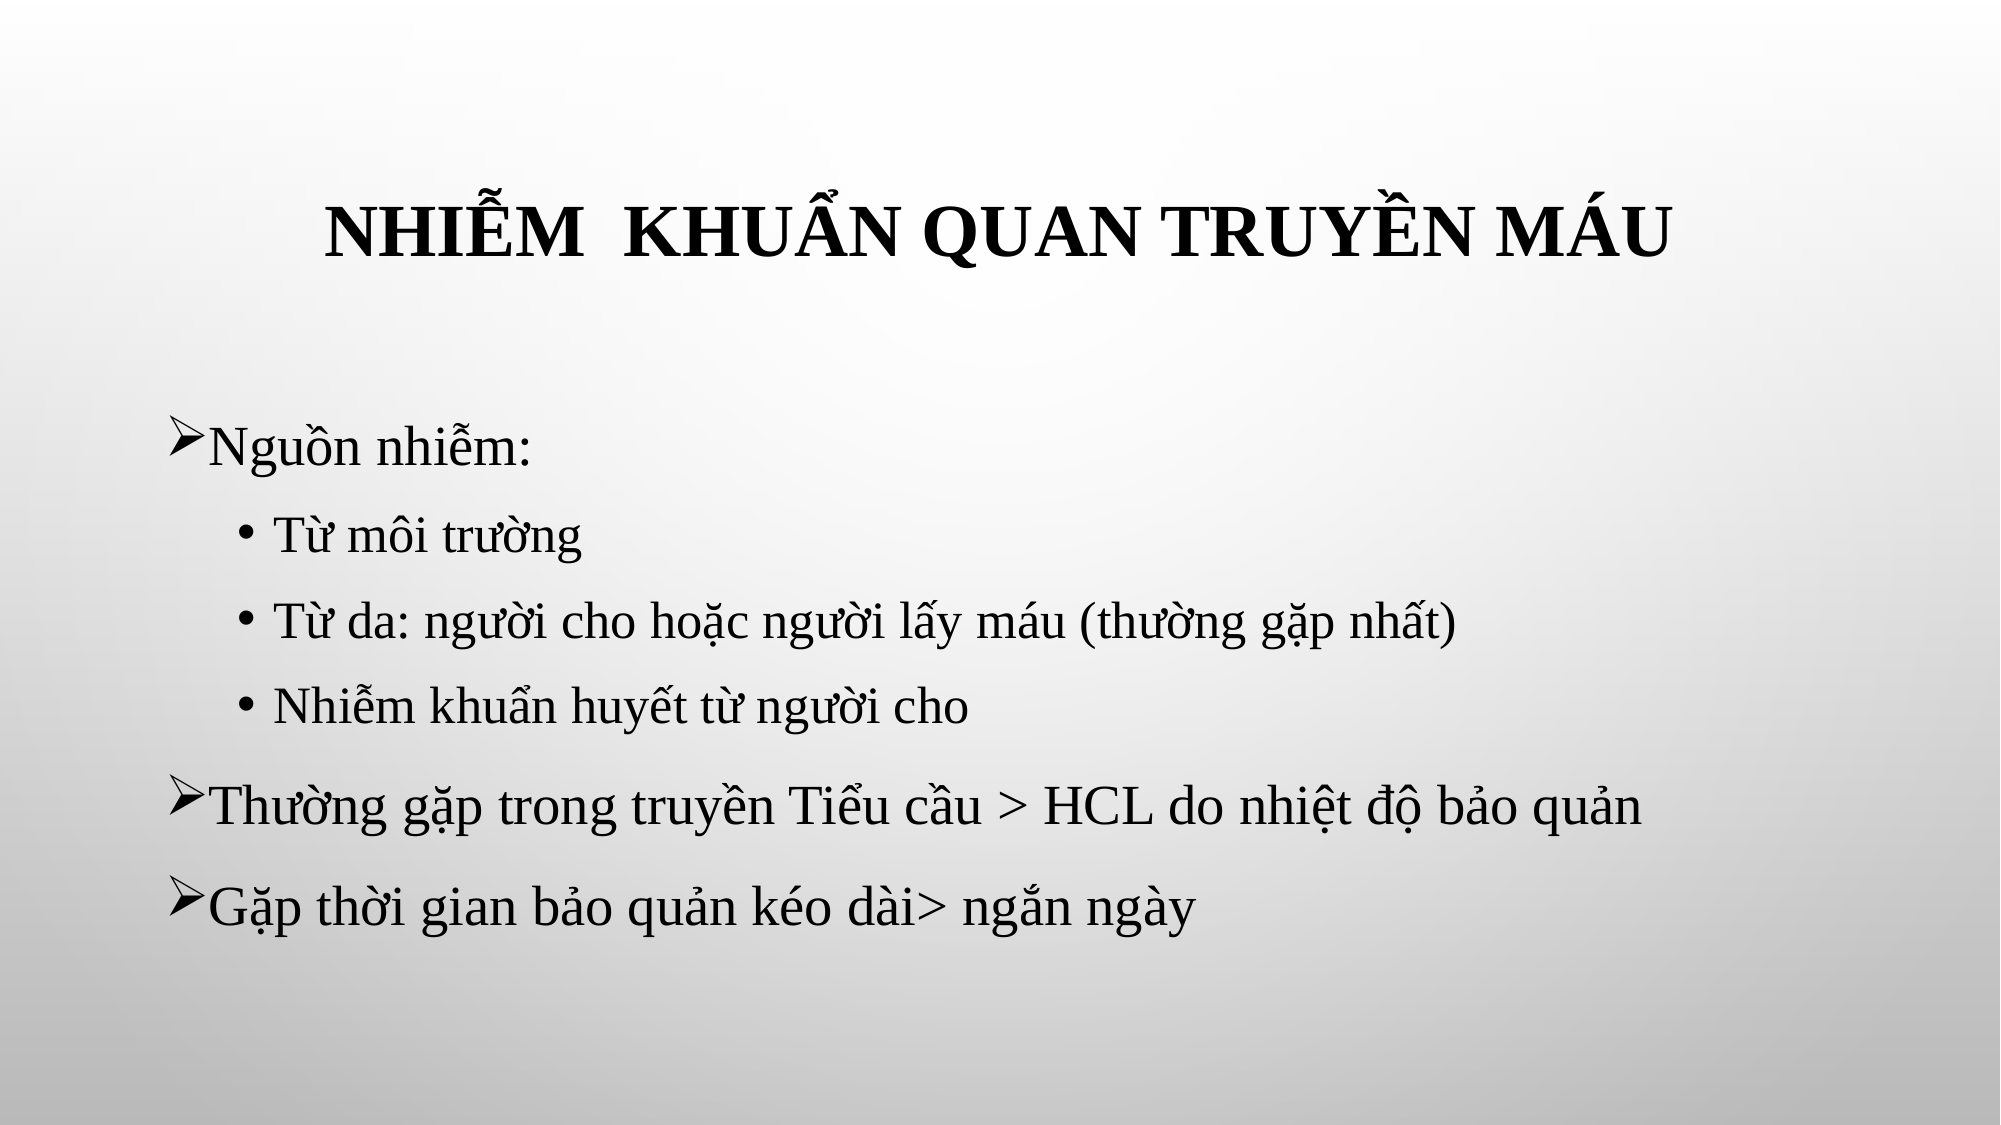

# Nhiễm  khuẩn quan truyền máu
Nguồn nhiễm:
Từ môi trường
Từ da: người cho hoặc người lấy máu (thường gặp nhất)
Nhiễm khuẩn huyết từ người cho
Thường gặp trong truyền Tiểu cầu > HCL do nhiệt độ bảo quản
Gặp thời gian bảo quản kéo dài> ngắn ngày